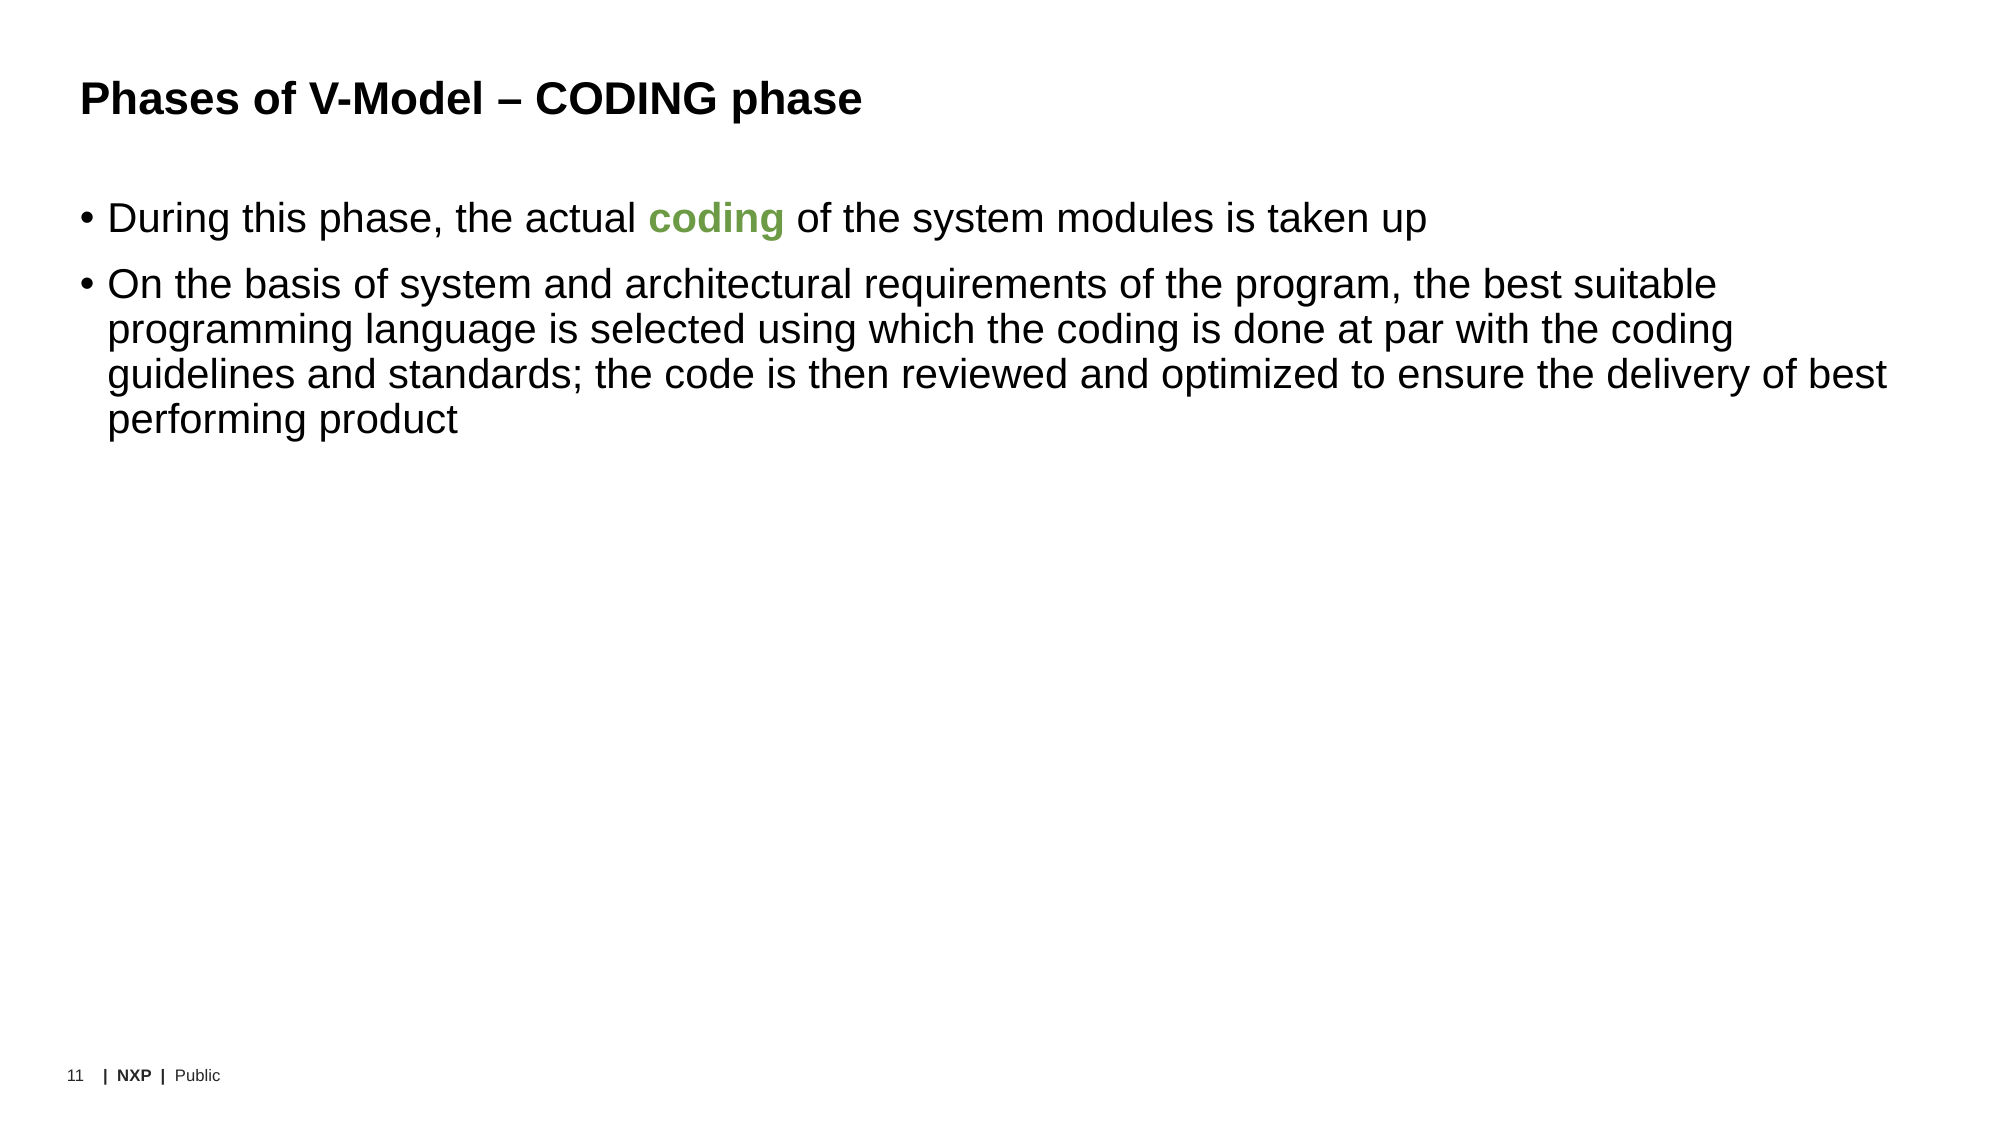

# Phases of V-Model – CODING phase
During this phase, the actual coding of the system modules is taken up
On the basis of system and architectural requirements of the program, the best suitable programming language is selected using which the coding is done at par with the coding guidelines and standards; the code is then reviewed and optimized to ensure the delivery of best performing product